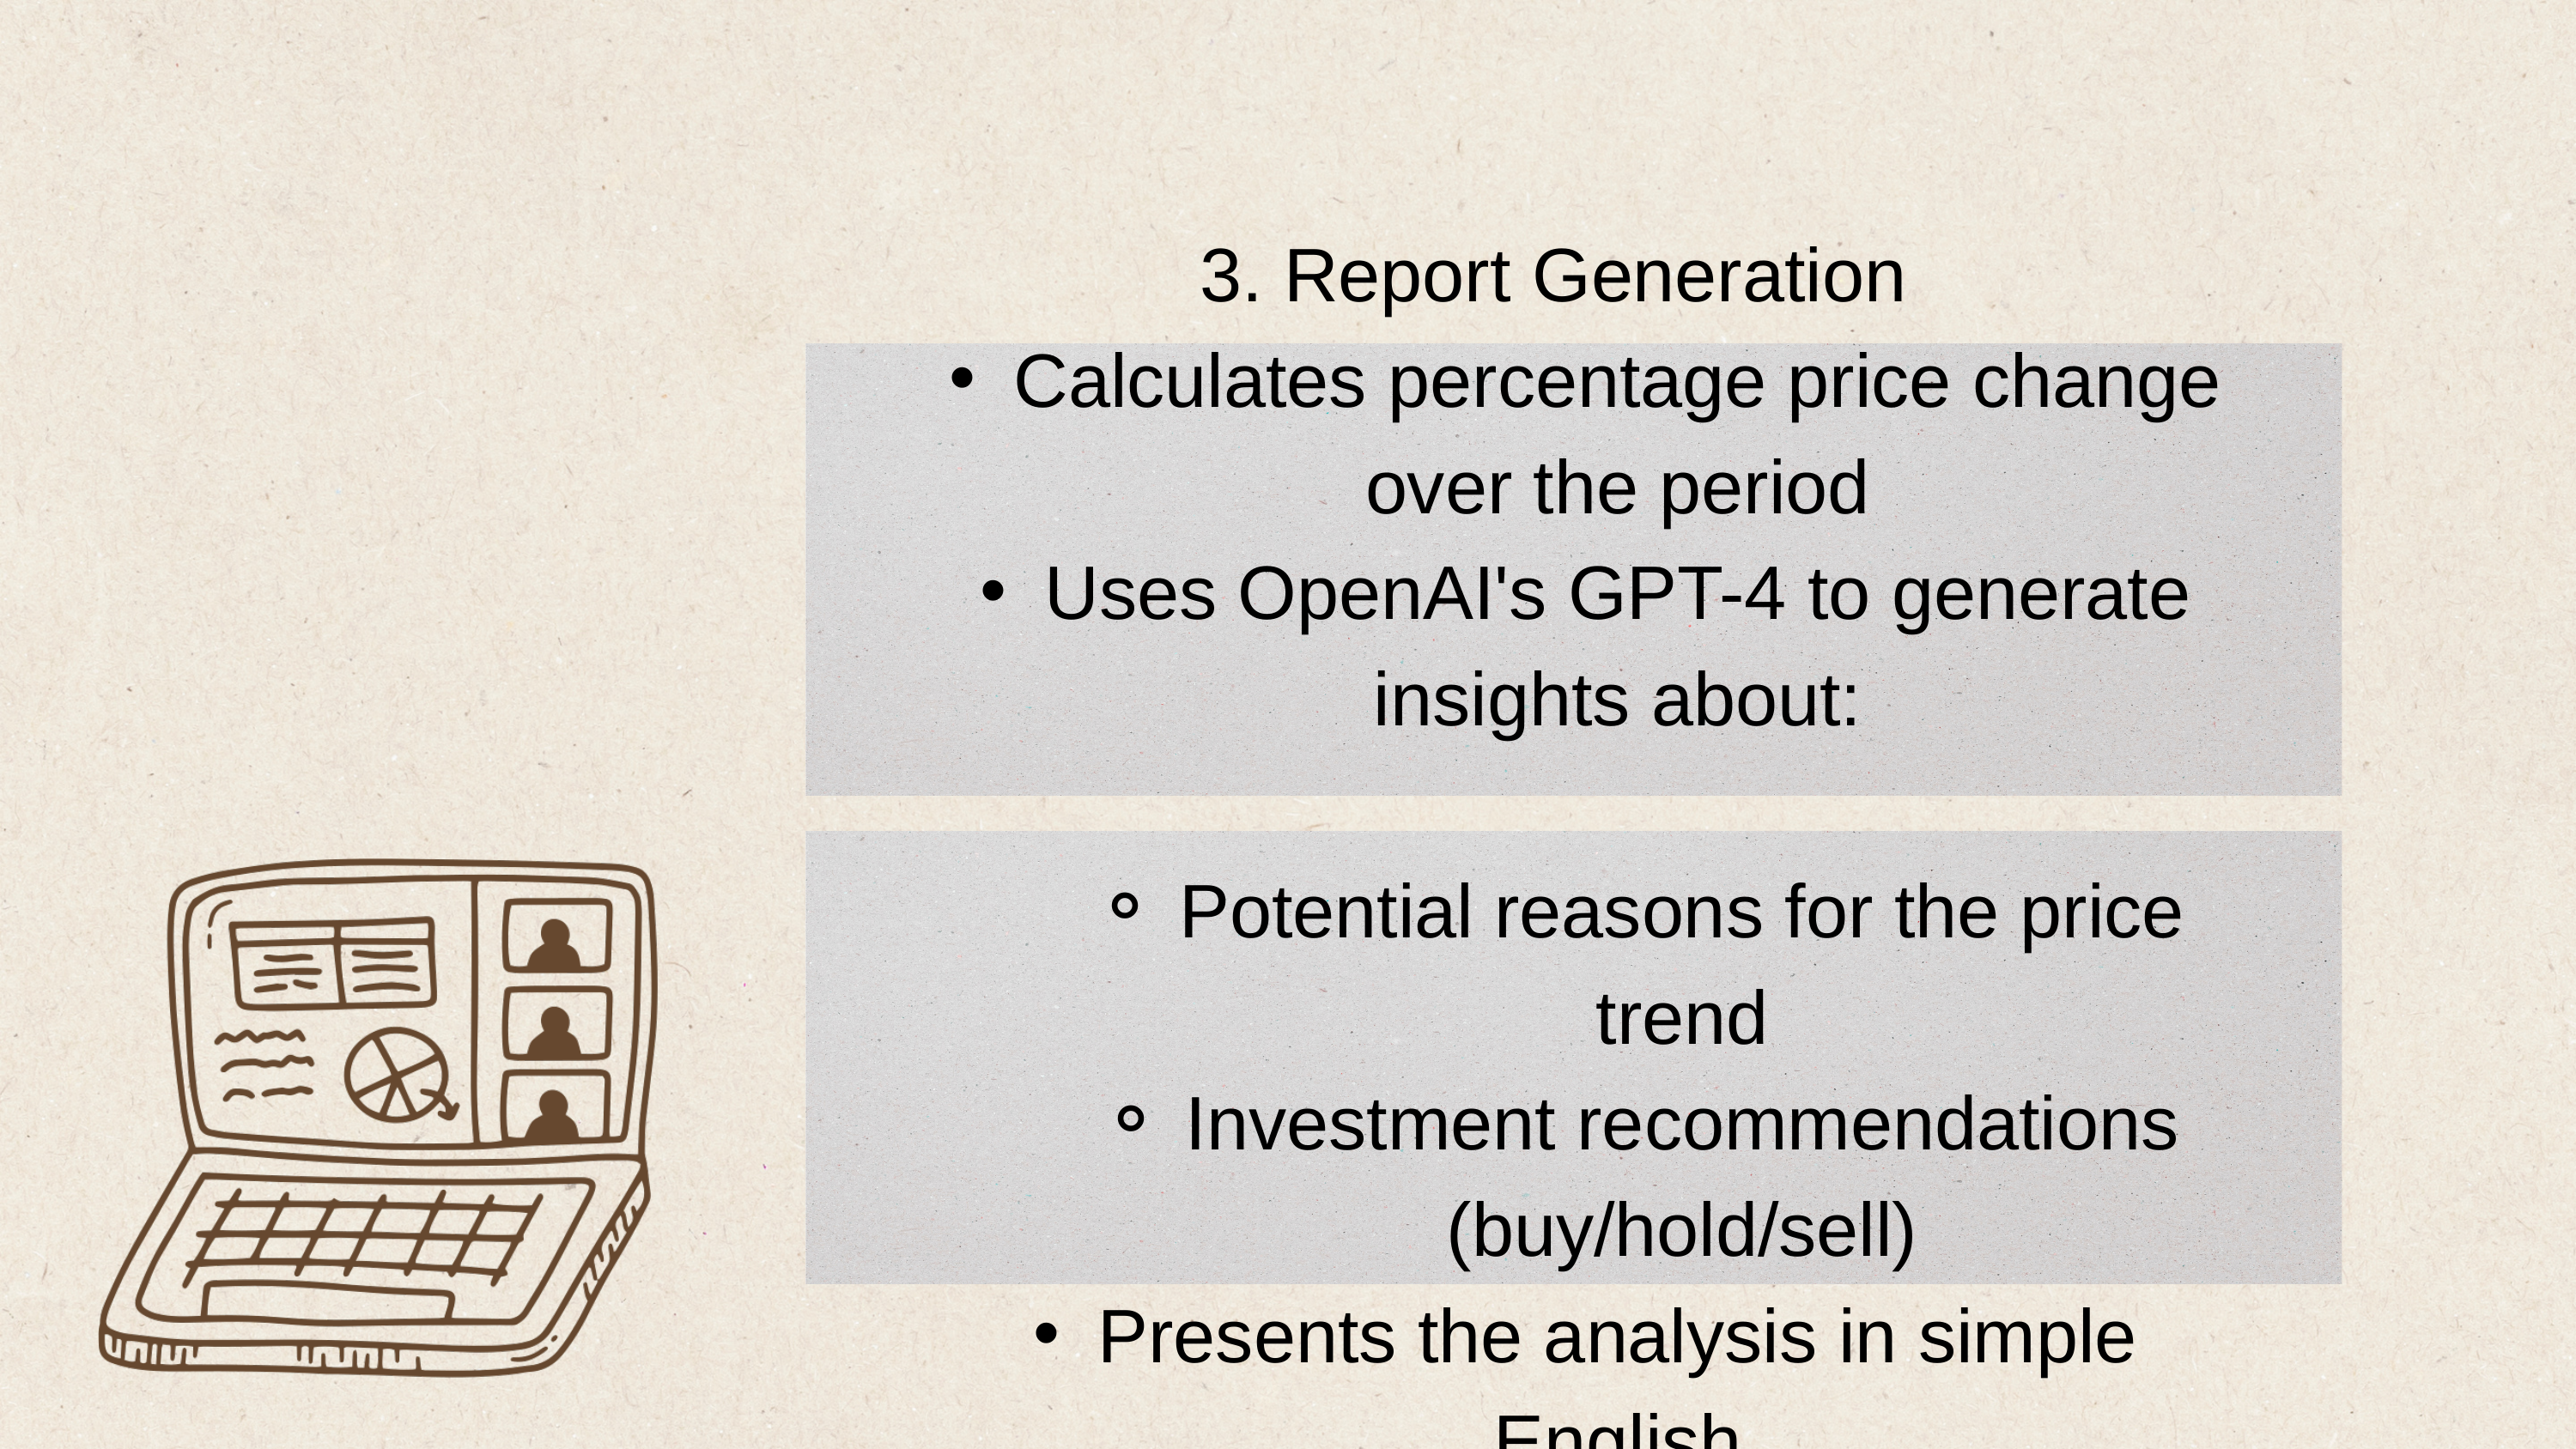

3. Report Generation
Calculates percentage price change over the period
Uses OpenAI's GPT-4 to generate insights about:

Potential reasons for the price trend
Investment recommendations (buy/hold/sell)
Presents the analysis in simple English